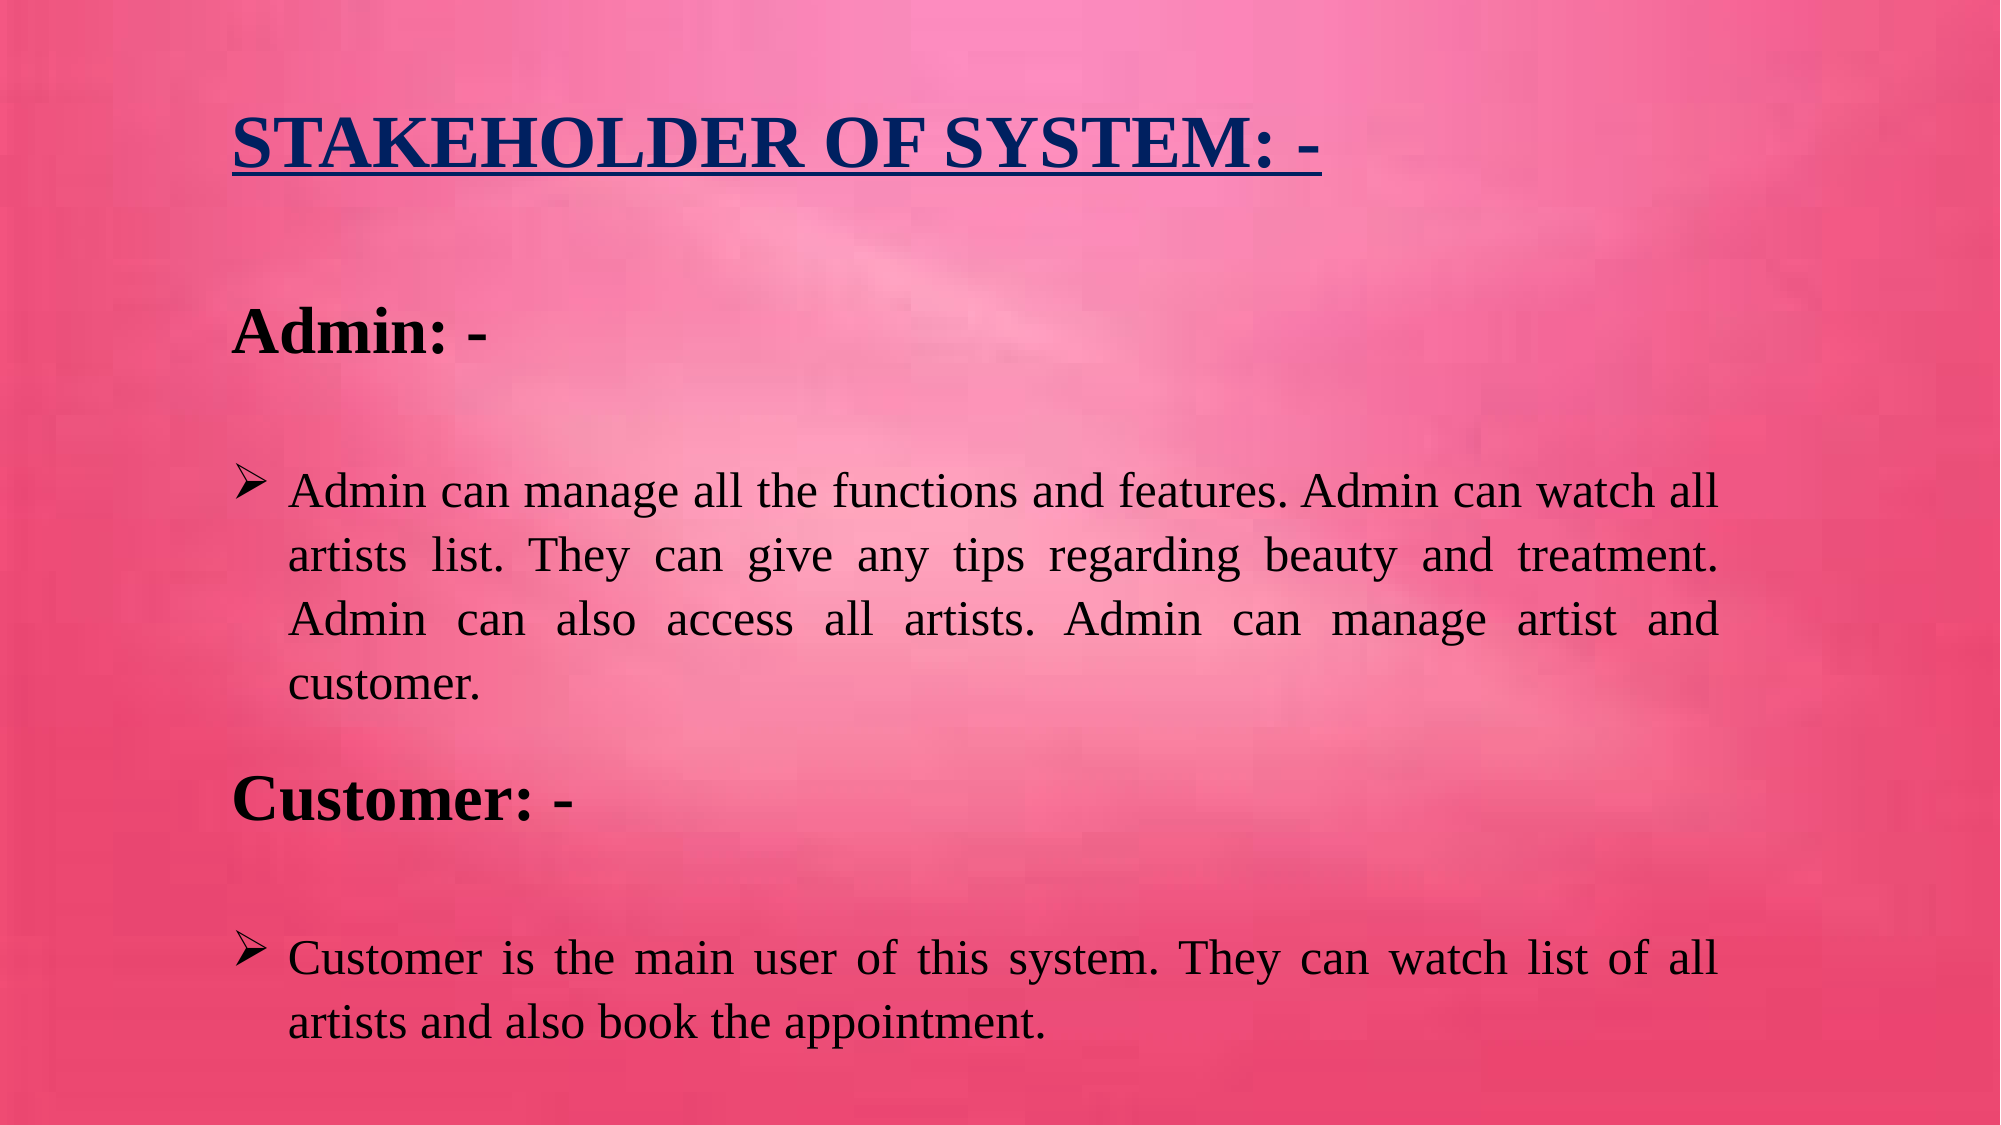

STAKEHOLDER OF SYSTEM: -
Admin: -

Admin can manage all the functions and features. Admin can watch all artists list. They can give any tips regarding beauty and treatment. Admin can also access all artists. Admin can manage artist and customer.
Customer: -

Customer is the main user of this system. They can watch list of all artists and also book the appointment.